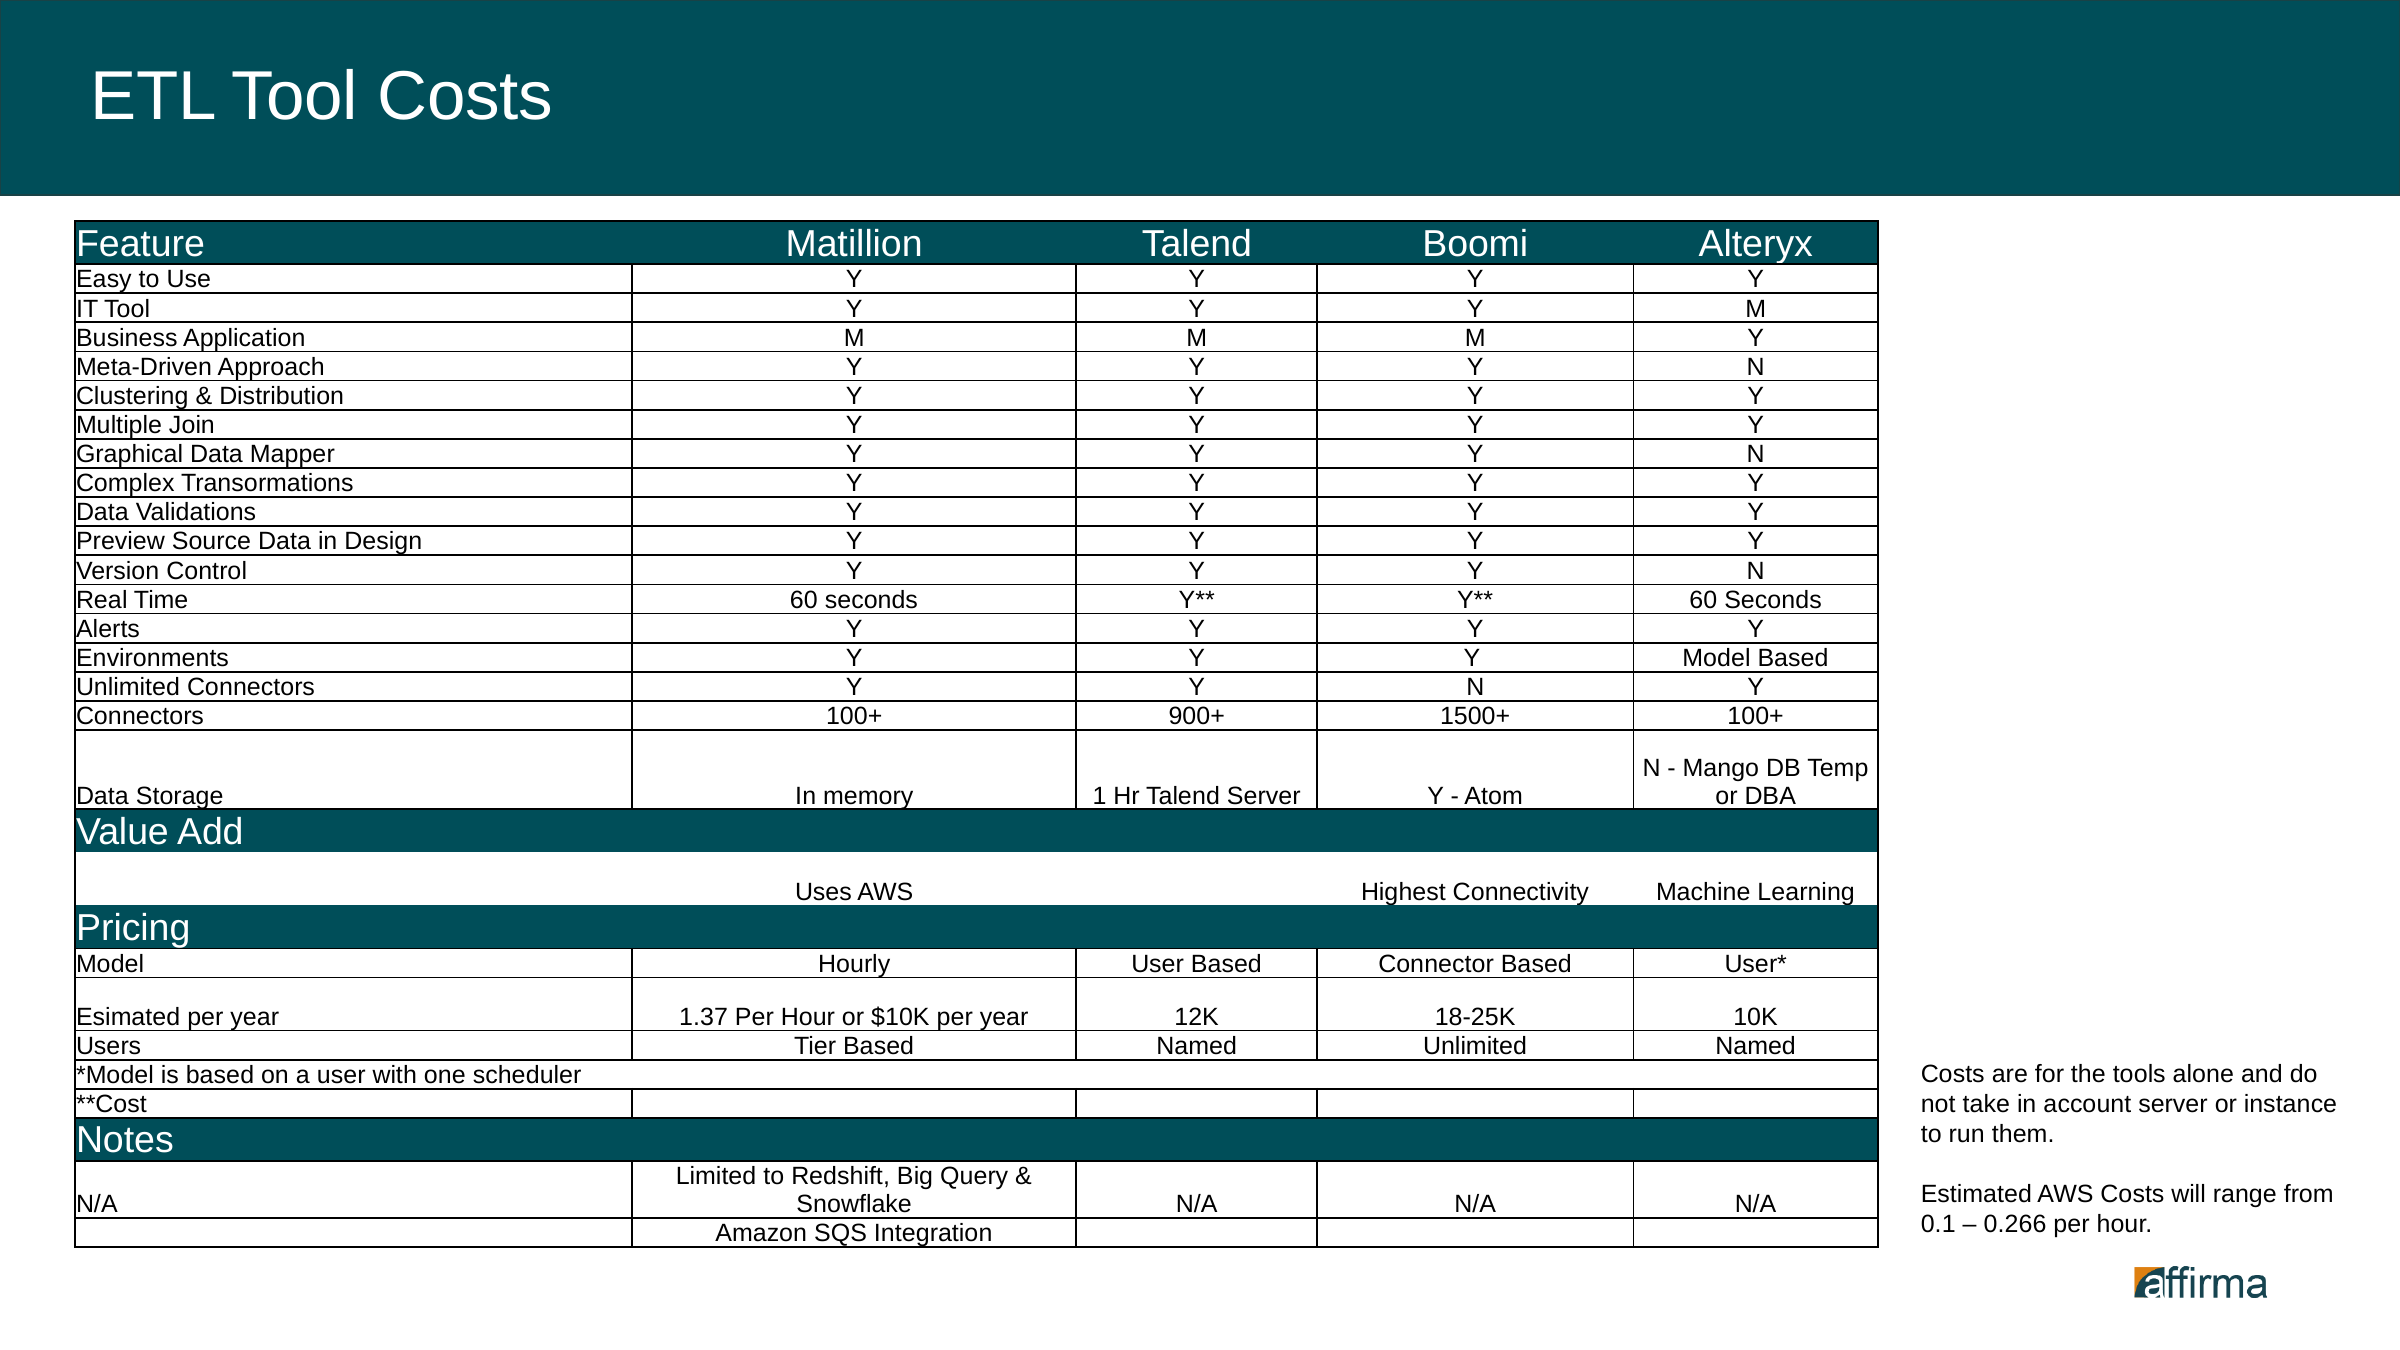

# ETL Tool Costs
| Feature | Matillion | Talend | Boomi | Alteryx |
| --- | --- | --- | --- | --- |
| Easy to Use | Y | Y | Y | Y |
| IT Tool | Y | Y | Y | M |
| Business Application | M | M | M | Y |
| Meta-Driven Approach | Y | Y | Y | N |
| Clustering & Distribution | Y | Y | Y | Y |
| Multiple Join | Y | Y | Y | Y |
| Graphical Data Mapper | Y | Y | Y | N |
| Complex Transormations | Y | Y | Y | Y |
| Data Validations | Y | Y | Y | Y |
| Preview Source Data in Design | Y | Y | Y | Y |
| Version Control | Y | Y | Y | N |
| Real Time | 60 seconds | Y\*\* | Y\*\* | 60 Seconds |
| Alerts | Y | Y | Y | Y |
| Environments | Y | Y | Y | Model Based |
| Unlimited Connectors | Y | Y | N | Y |
| Connectors | 100+ | 900+ | 1500+ | 100+ |
| Data Storage | In memory | 1 Hr Talend Server | Y - Atom | N - Mango DB Temp or DBA |
| Value Add |  |  |  |  |
|  | Uses AWS |  | Highest Connectivity | Machine Learning |
| Pricing |  |  |  |  |
| Model | Hourly | User Based | Connector Based | User\* |
| Esimated per year | 1.37 Per Hour or $10K per year | 12K | 18-25K | 10K |
| Users | Tier Based | Named | Unlimited | Named |
| \*Model is based on a user with one scheduler |  |  |  |  |
| \*\*Cost |  |  |  |  |
| Notes |  |  |  |  |
| N/A | Limited to Redshift, Big Query & Snowflake | N/A | N/A | N/A |
|  | Amazon SQS Integration |  |  |  |
Costs are for the tools alone and do not take in account server or instance to run them.

Estimated AWS Costs will range from 0.1 – 0.266 per hour.